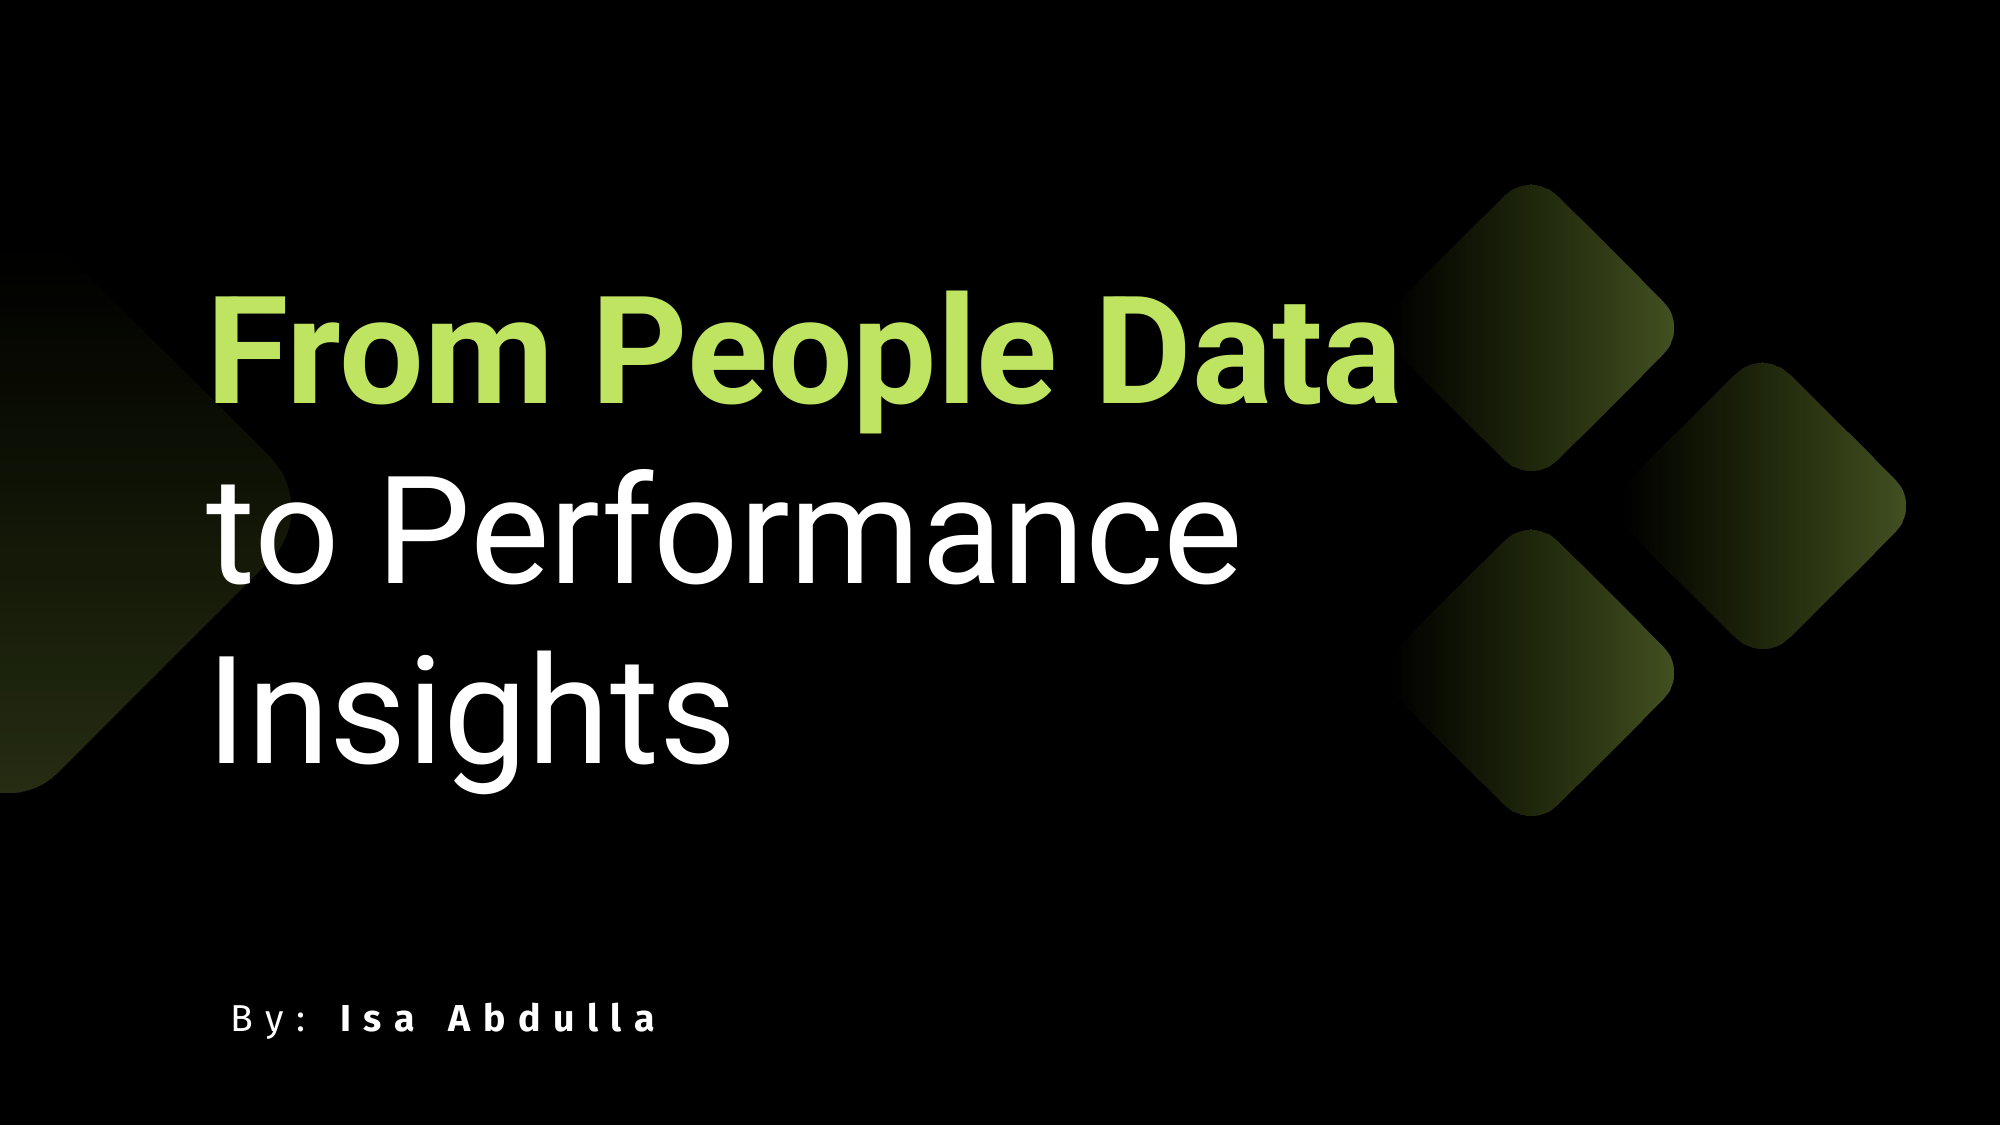

From People Data to Performance Insights

By: Isa Abdulla